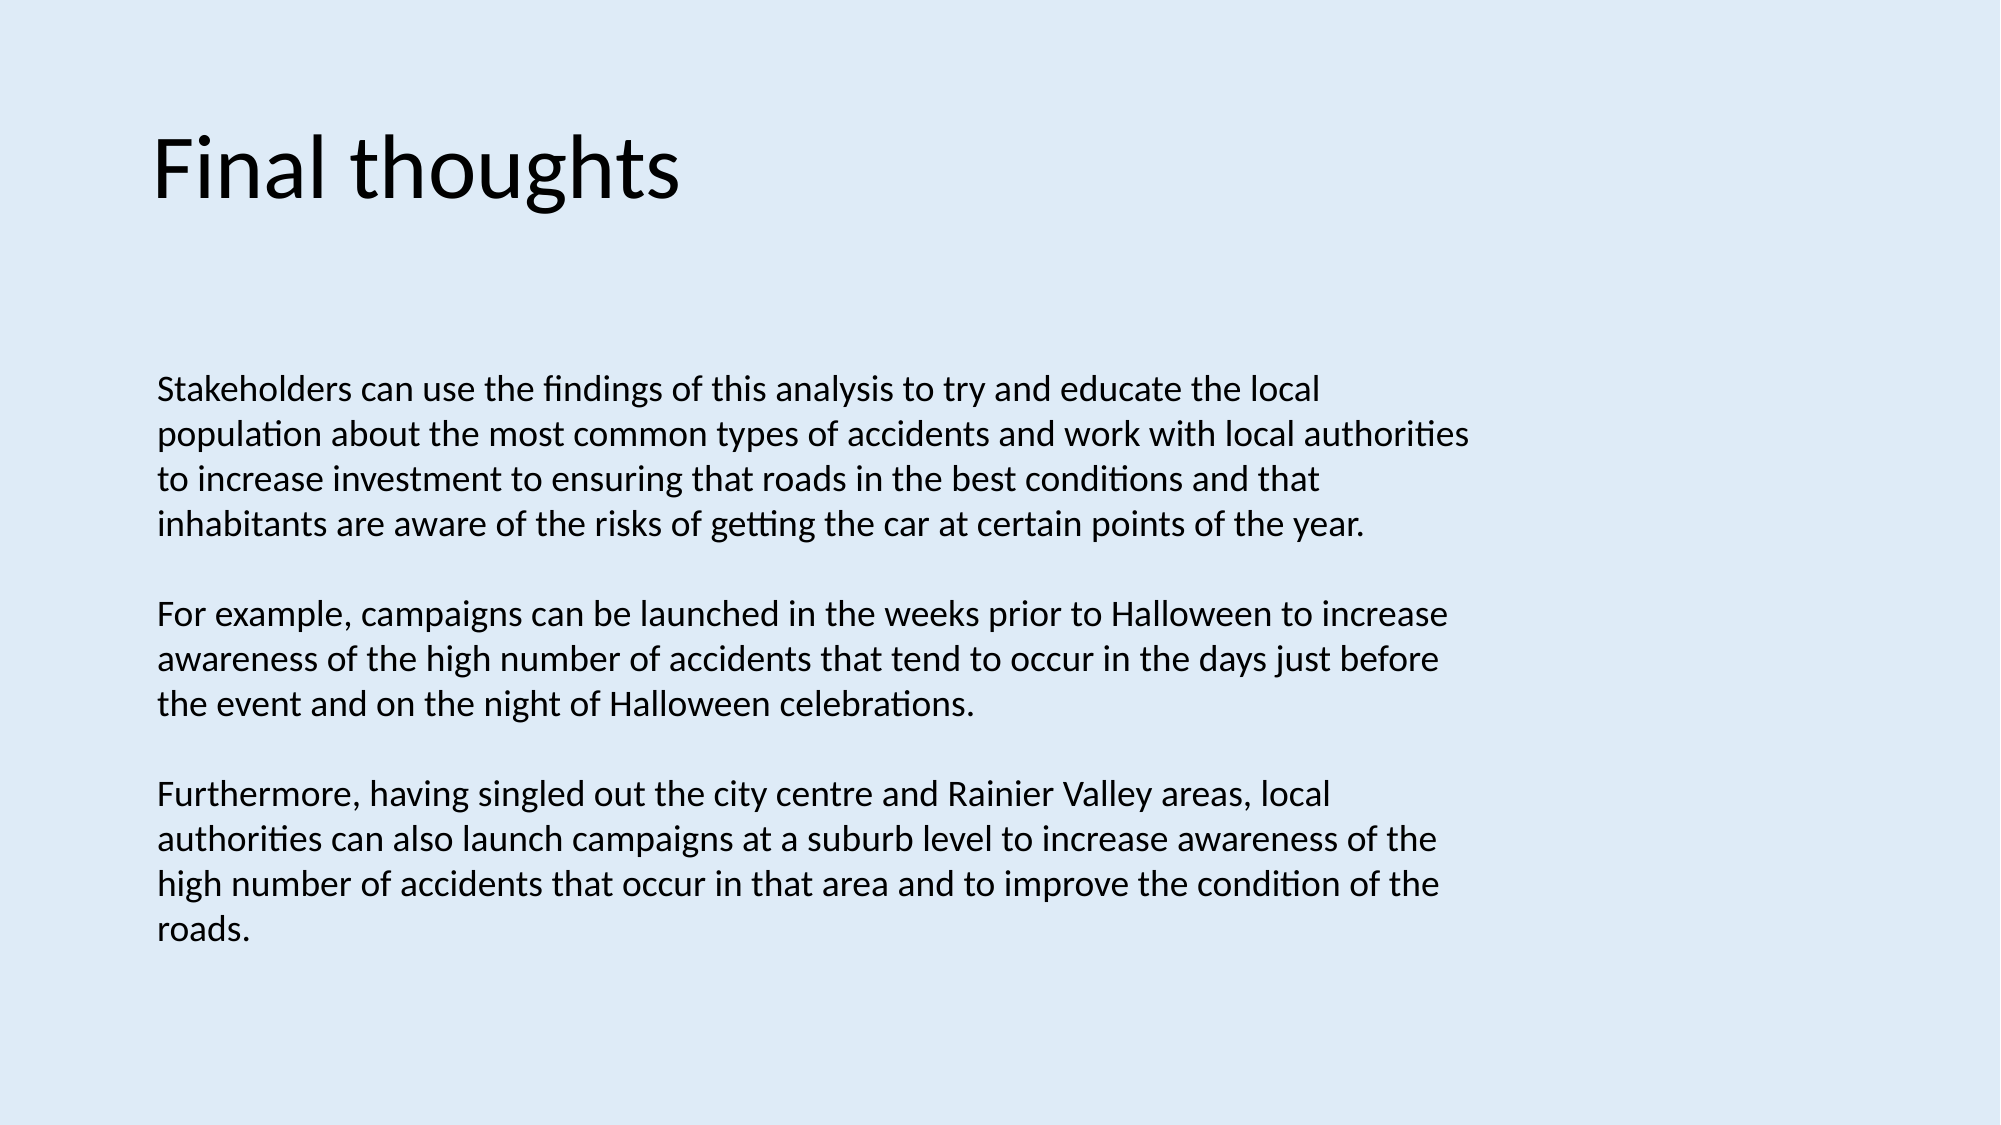

# Final thoughts
Stakeholders can use the findings of this analysis to try and educate the local population about the most common types of accidents and work with local authorities to increase investment to ensuring that roads in the best conditions and that inhabitants are aware of the risks of getting the car at certain points of the year.

For example, campaigns can be launched in the weeks prior to Halloween to increase awareness of the high number of accidents that tend to occur in the days just before the event and on the night of Halloween celebrations.

Furthermore, having singled out the city centre and Rainier Valley areas, local authorities can also launch campaigns at a suburb level to increase awareness of the high number of accidents that occur in that area and to improve the condition of the roads.